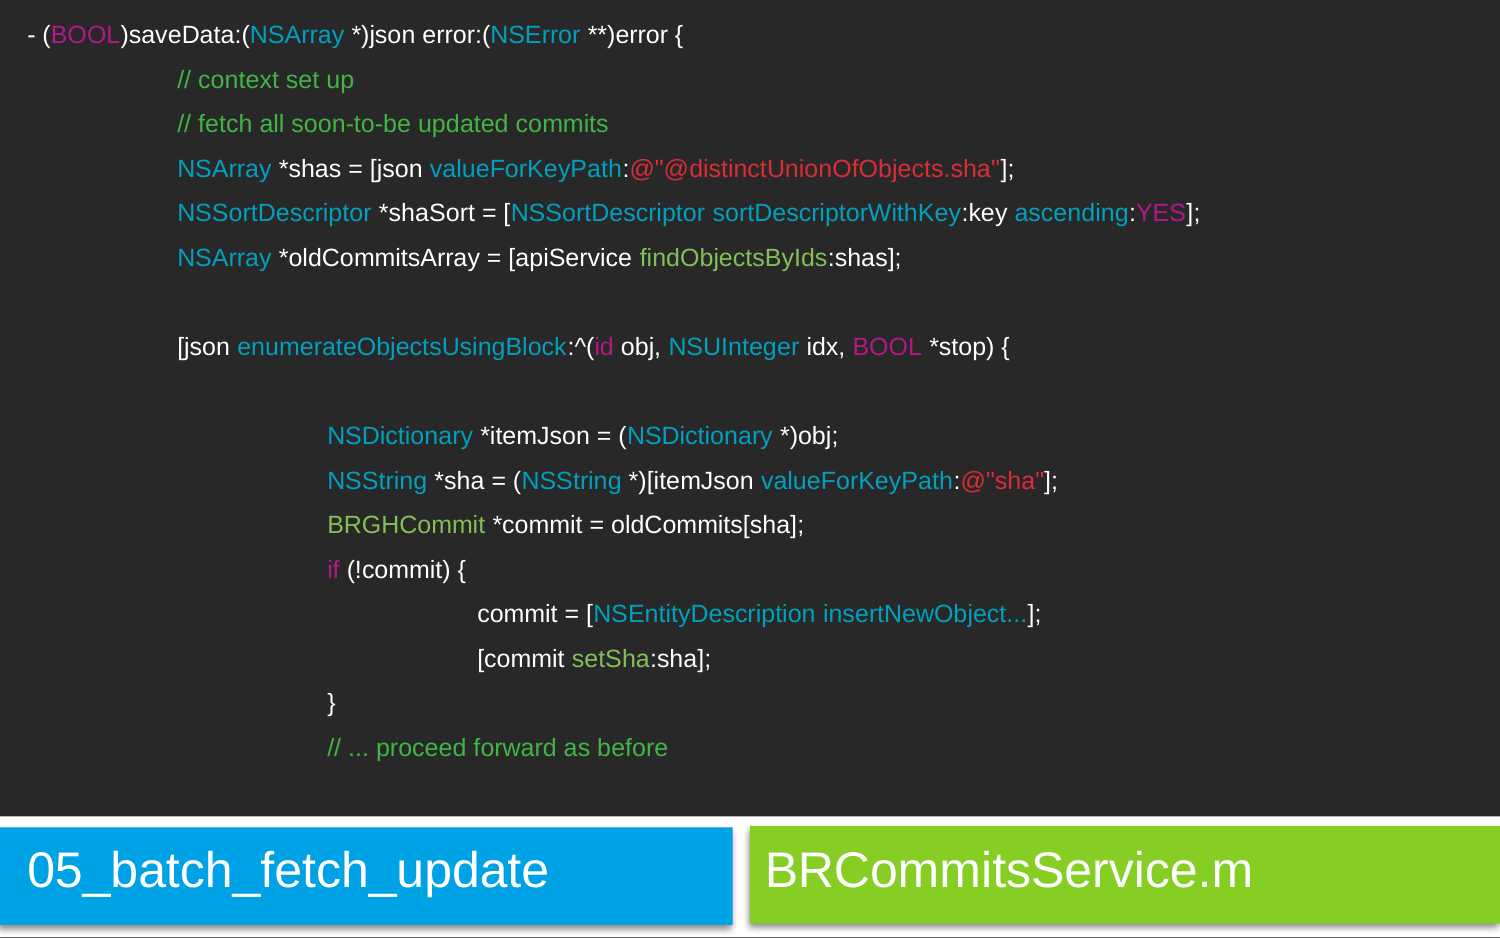

- (BOOL)saveData:(NSArray *)json error:(NSError **)error {
	// context set up
	// fetch all soon-to-be updated commits
	NSArray *shas = [json valueForKeyPath:@"@distinctUnionOfObjects.sha"];
	NSSortDescriptor *shaSort = [NSSortDescriptor sortDescriptorWithKey:key ascending:YES];
	NSArray *oldCommitsArray = [apiService findObjectsByIds:shas];

	[json enumerateObjectsUsingBlock:^(id obj, NSUInteger idx, BOOL *stop) {

		NSDictionary *itemJson = (NSDictionary *)obj;
		NSString *sha = (NSString *)[itemJson valueForKeyPath:@"sha"];
		BRGHCommit *commit = oldCommits[sha];
		if (!commit) {
			commit = [NSEntityDescription insertNewObject...];
			[commit setSha:sha];
		}
		// ... proceed forward as before
05_batch_fetch_update
# BRCommitsService.m